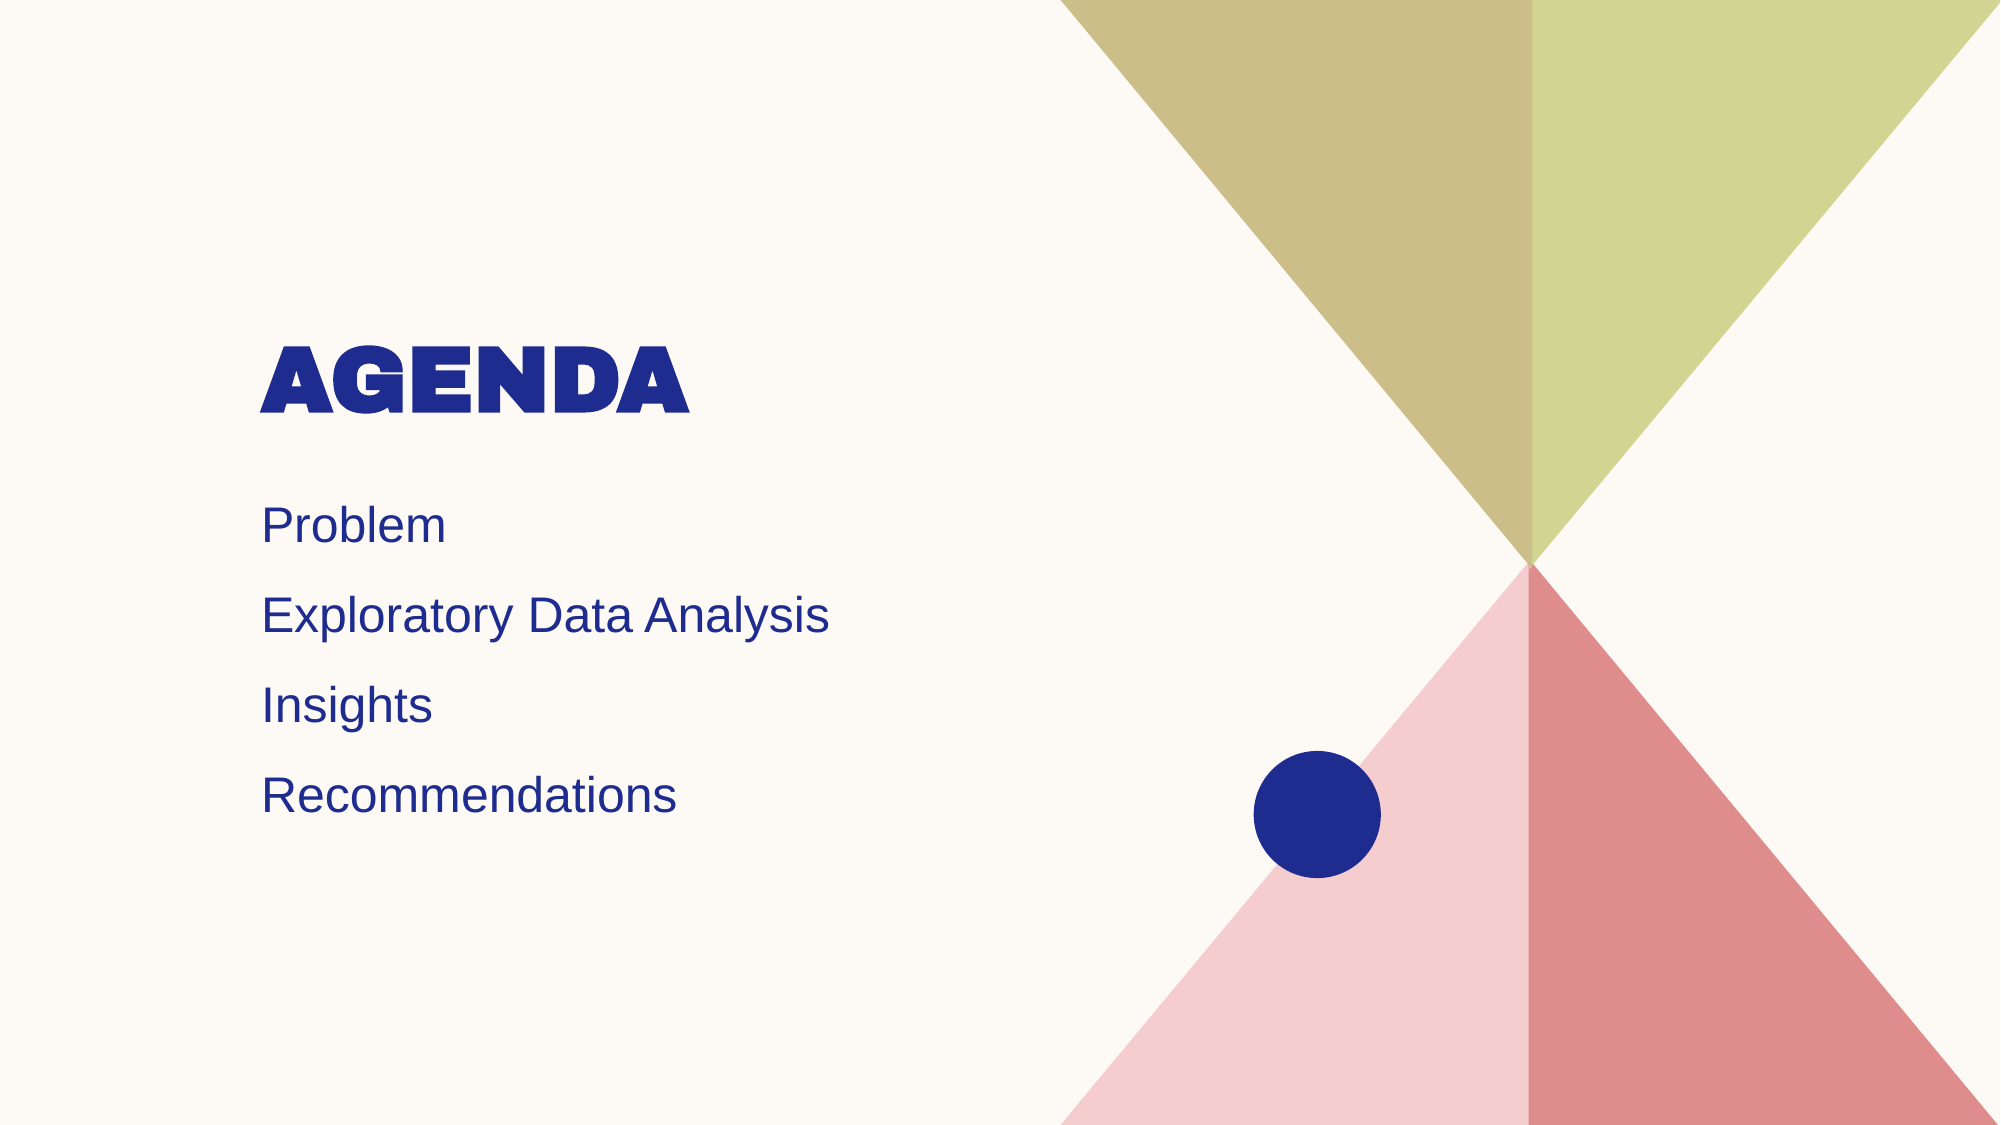

# AGENDA
Problem
Exploratory Data Analysis
Insights
Recommendations